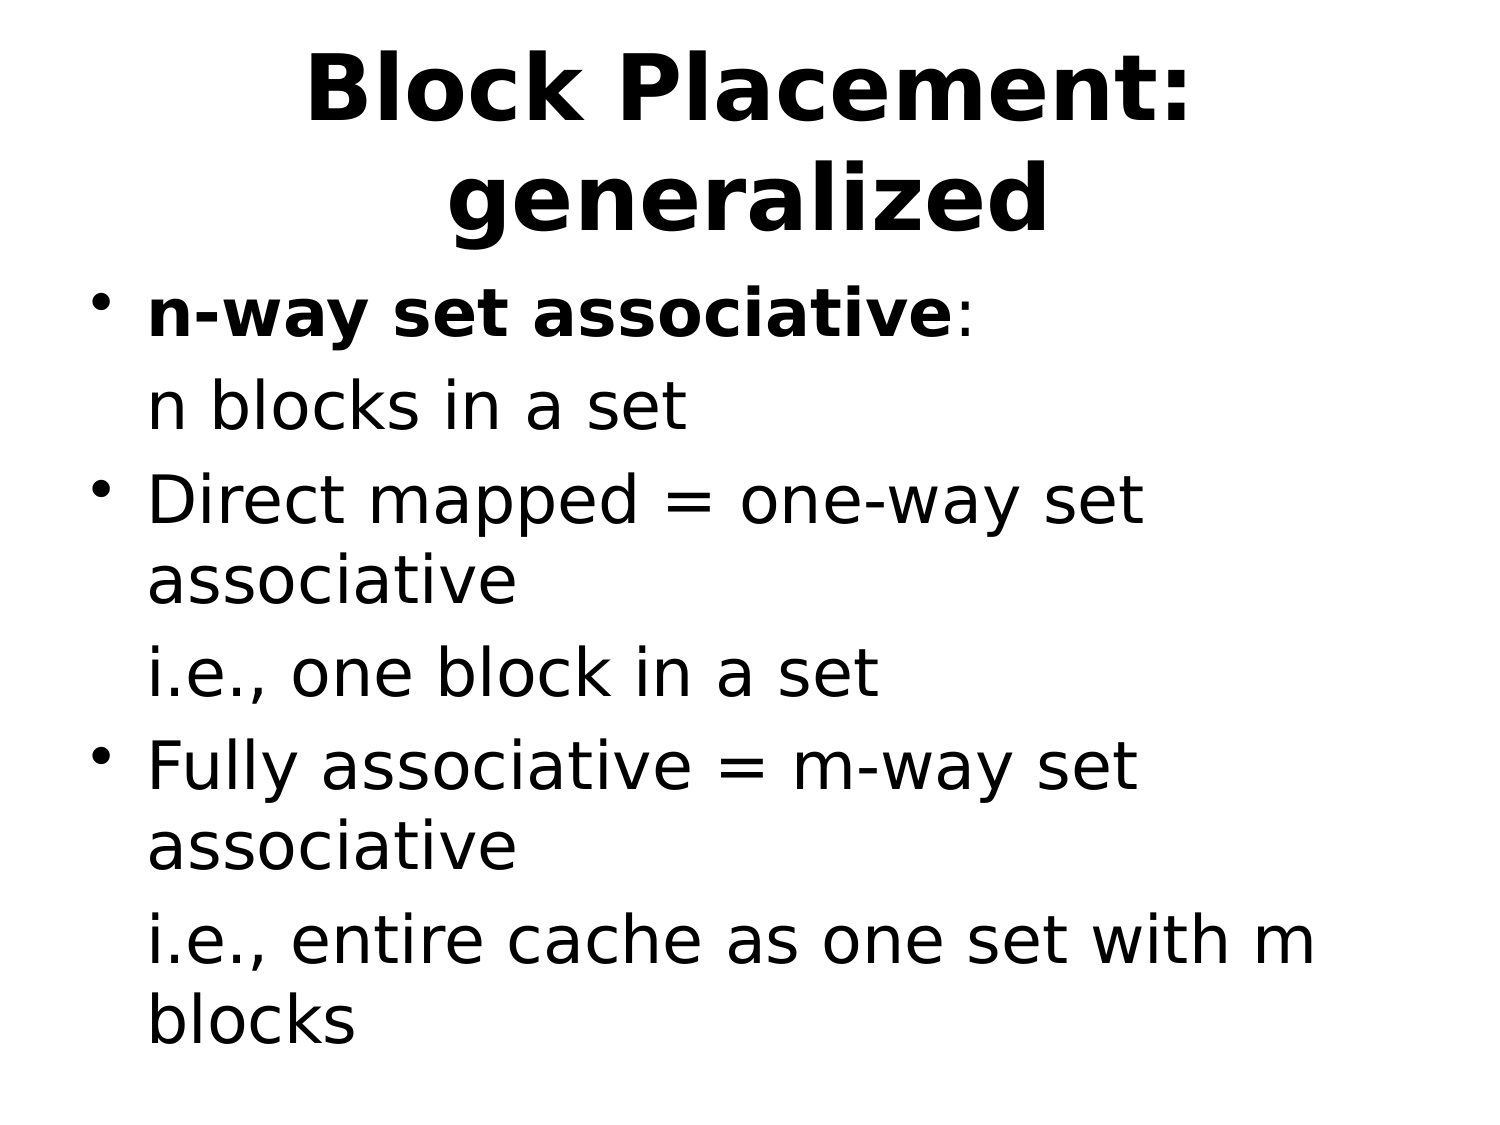

# Block Placement: generalized
n-way set associative:
	n blocks in a set
Direct mapped = one-way set associative
	i.e., one block in a set
Fully associative = m-way set associative
	i.e., entire cache as one set with m blocks